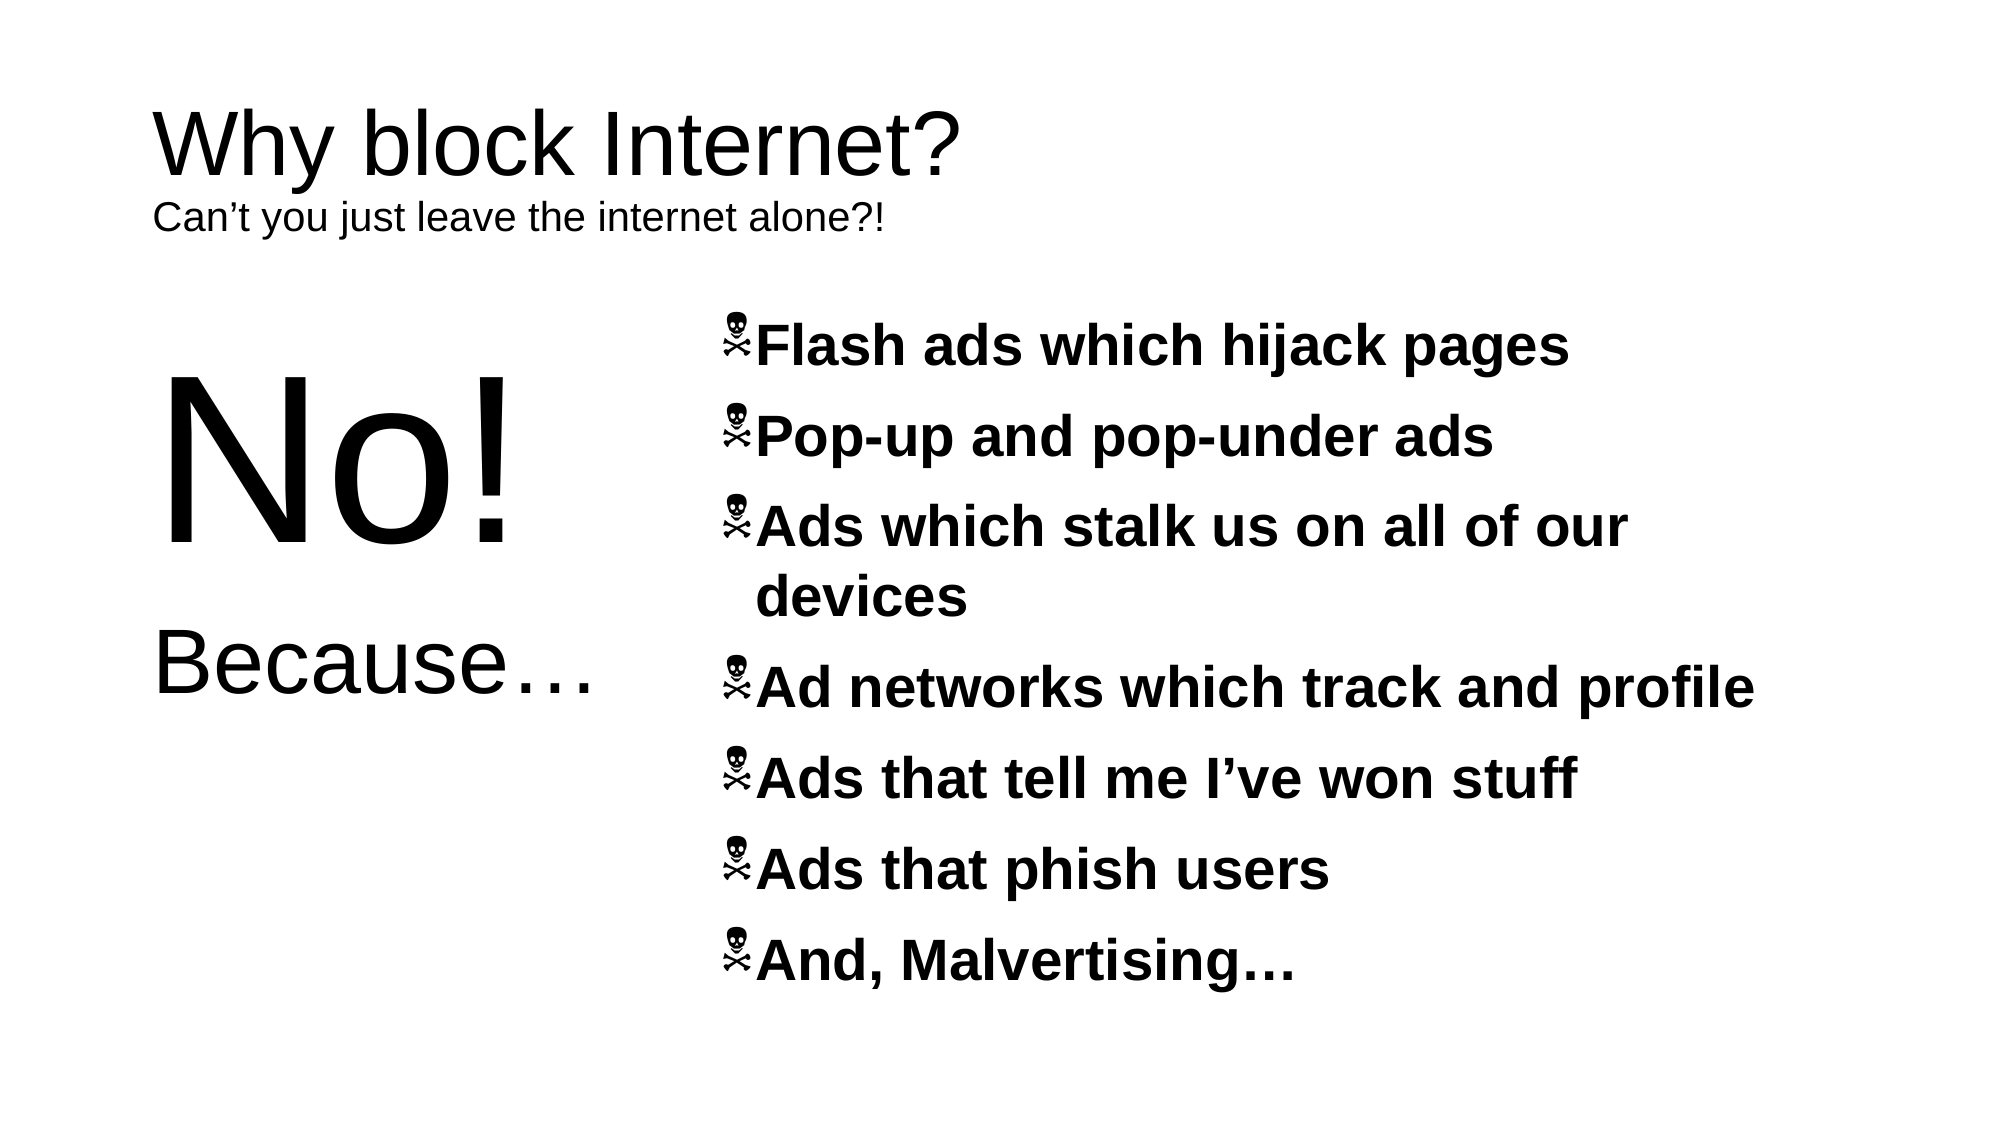

# Why block Internet? Can’t you just leave the internet alone?!
Flash ads which hijack pages
Pop-up and pop-under ads
Ads which stalk us on all of our devices
Ad networks which track and profile
Ads that tell me I’ve won stuff
Ads that phish users
And, Malvertising…
No!
Because…